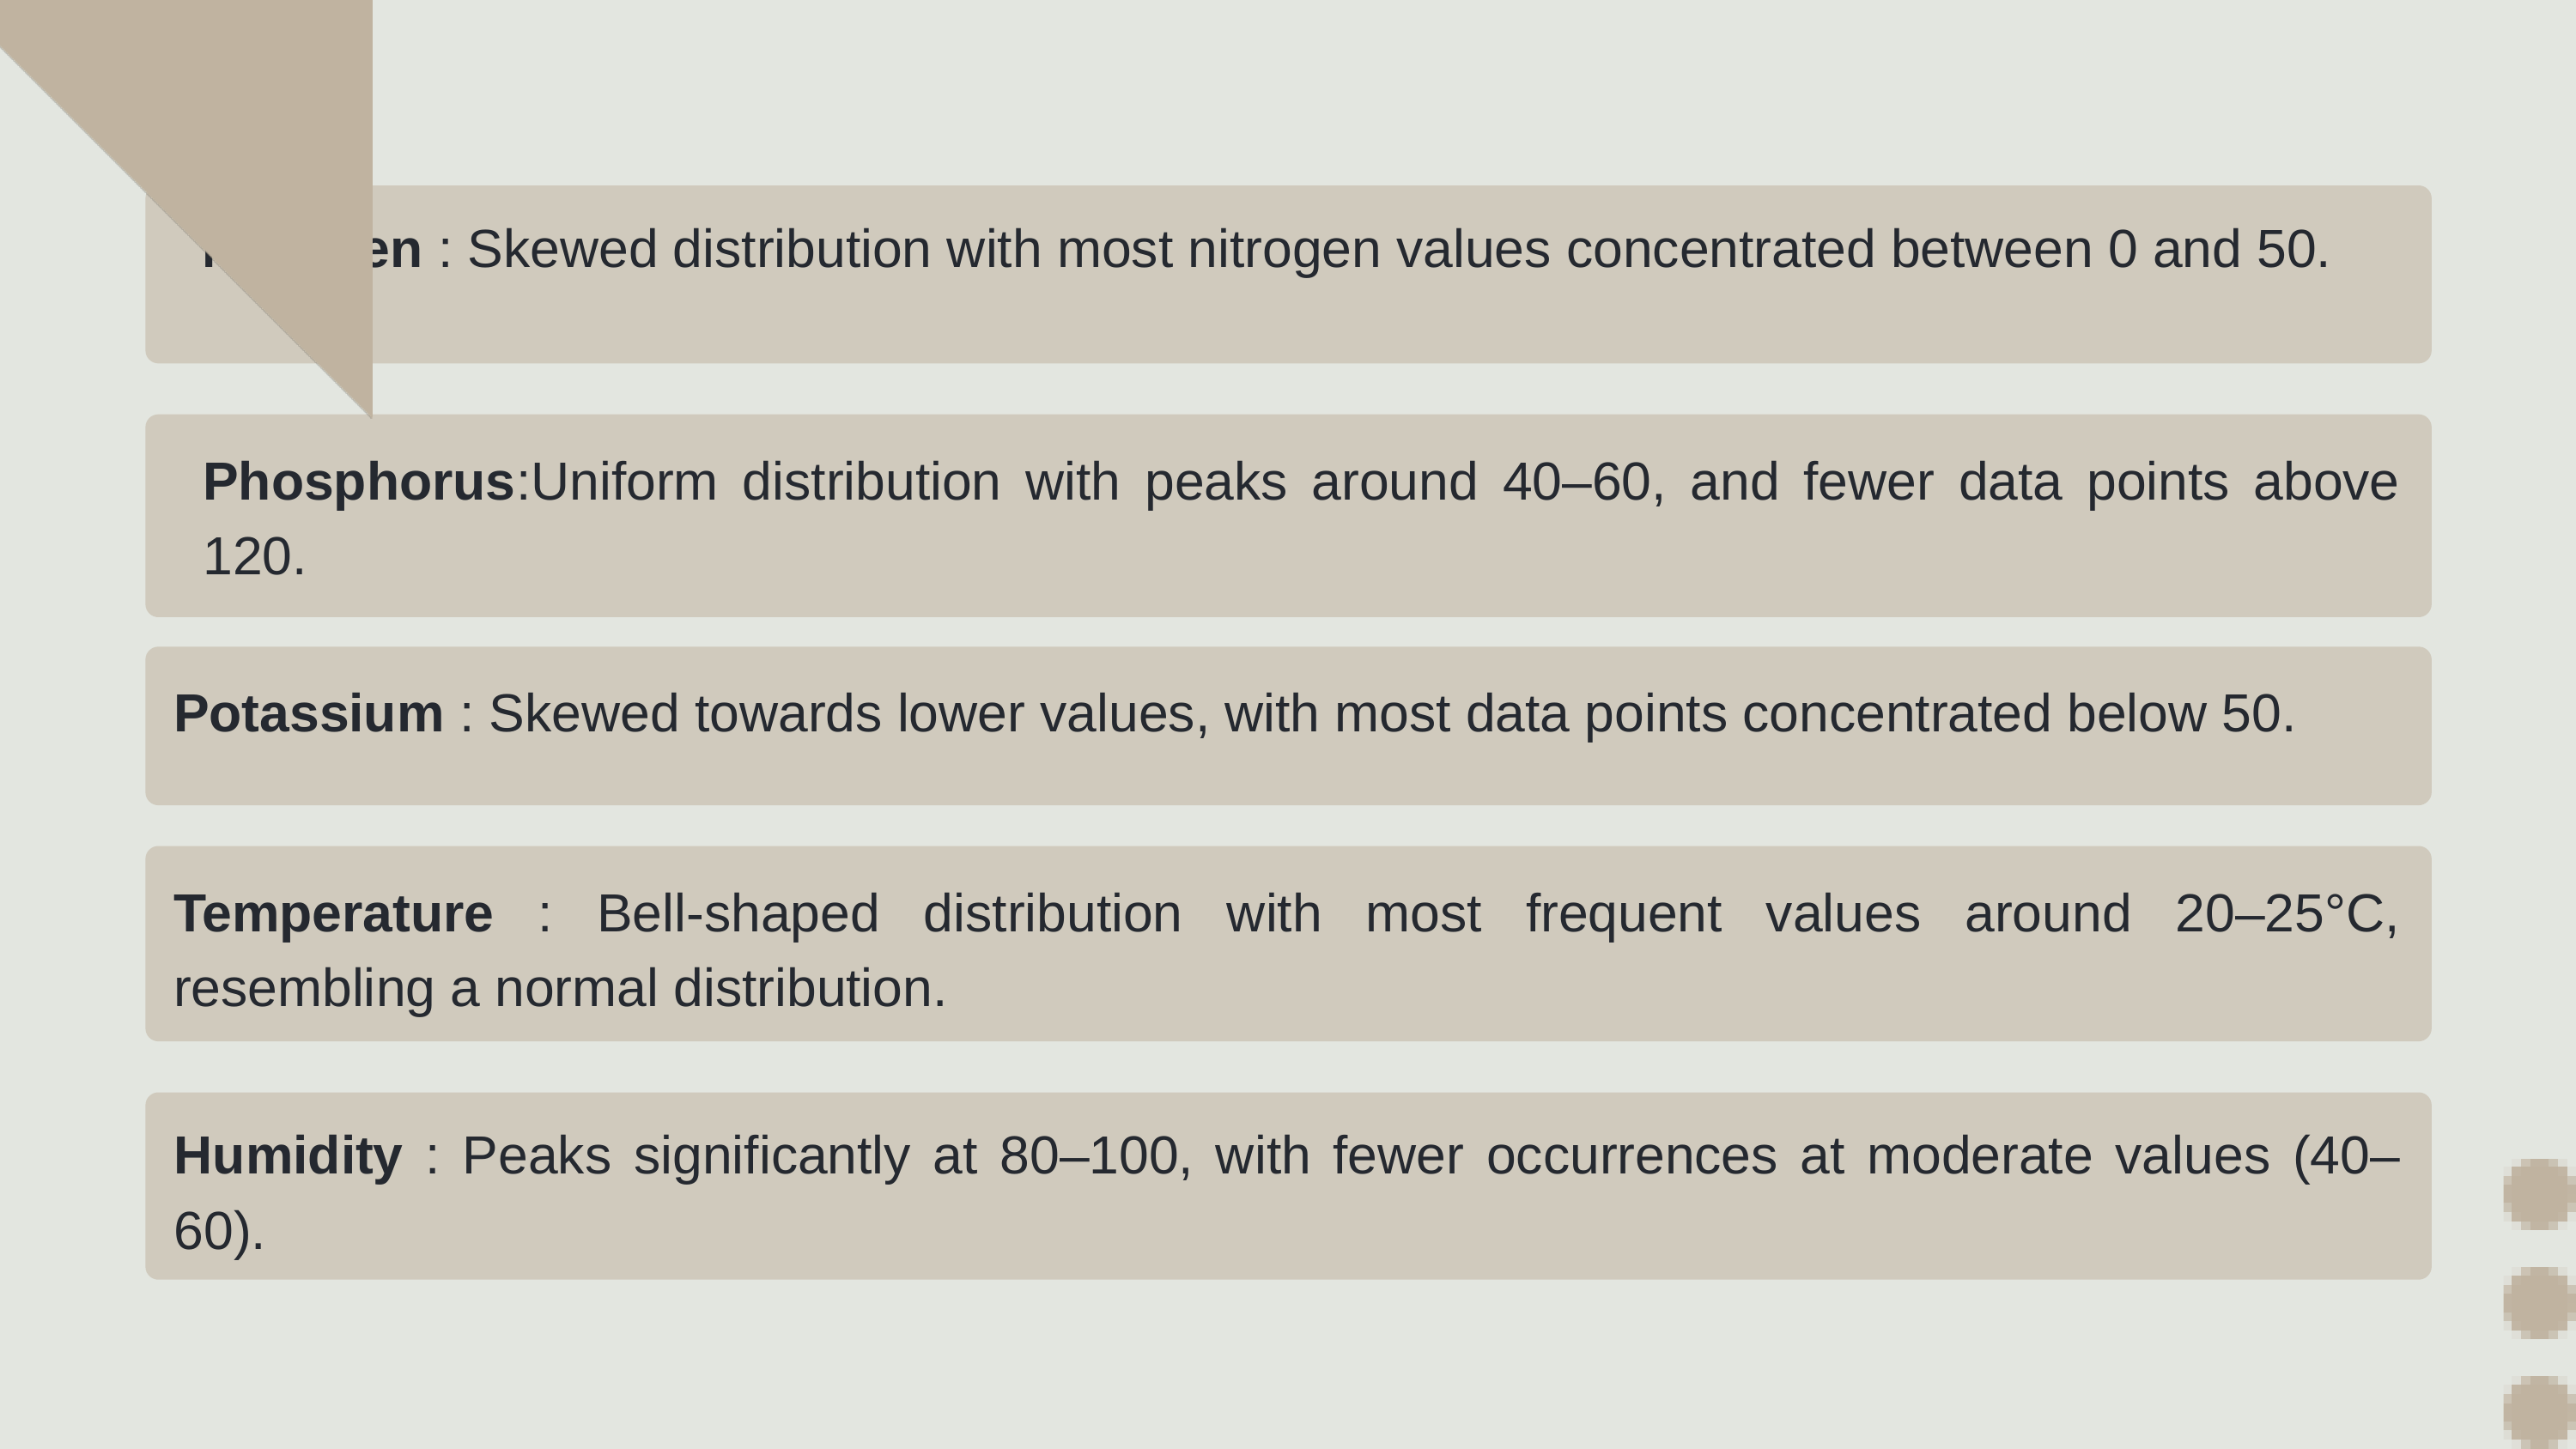

Nitrogen : Skewed distribution with most nitrogen values concentrated between 0 and 50.

Phosphorus:Uniform distribution with peaks around 40–60, and fewer data points above 120.

Potassium : Skewed towards lower values, with most data points concentrated below 50.

Temperature : Bell-shaped distribution with most frequent values around 20–25°C, resembling a normal distribution.

Humidity : Peaks significantly at 80–100, with fewer occurrences at moderate values (40–60).